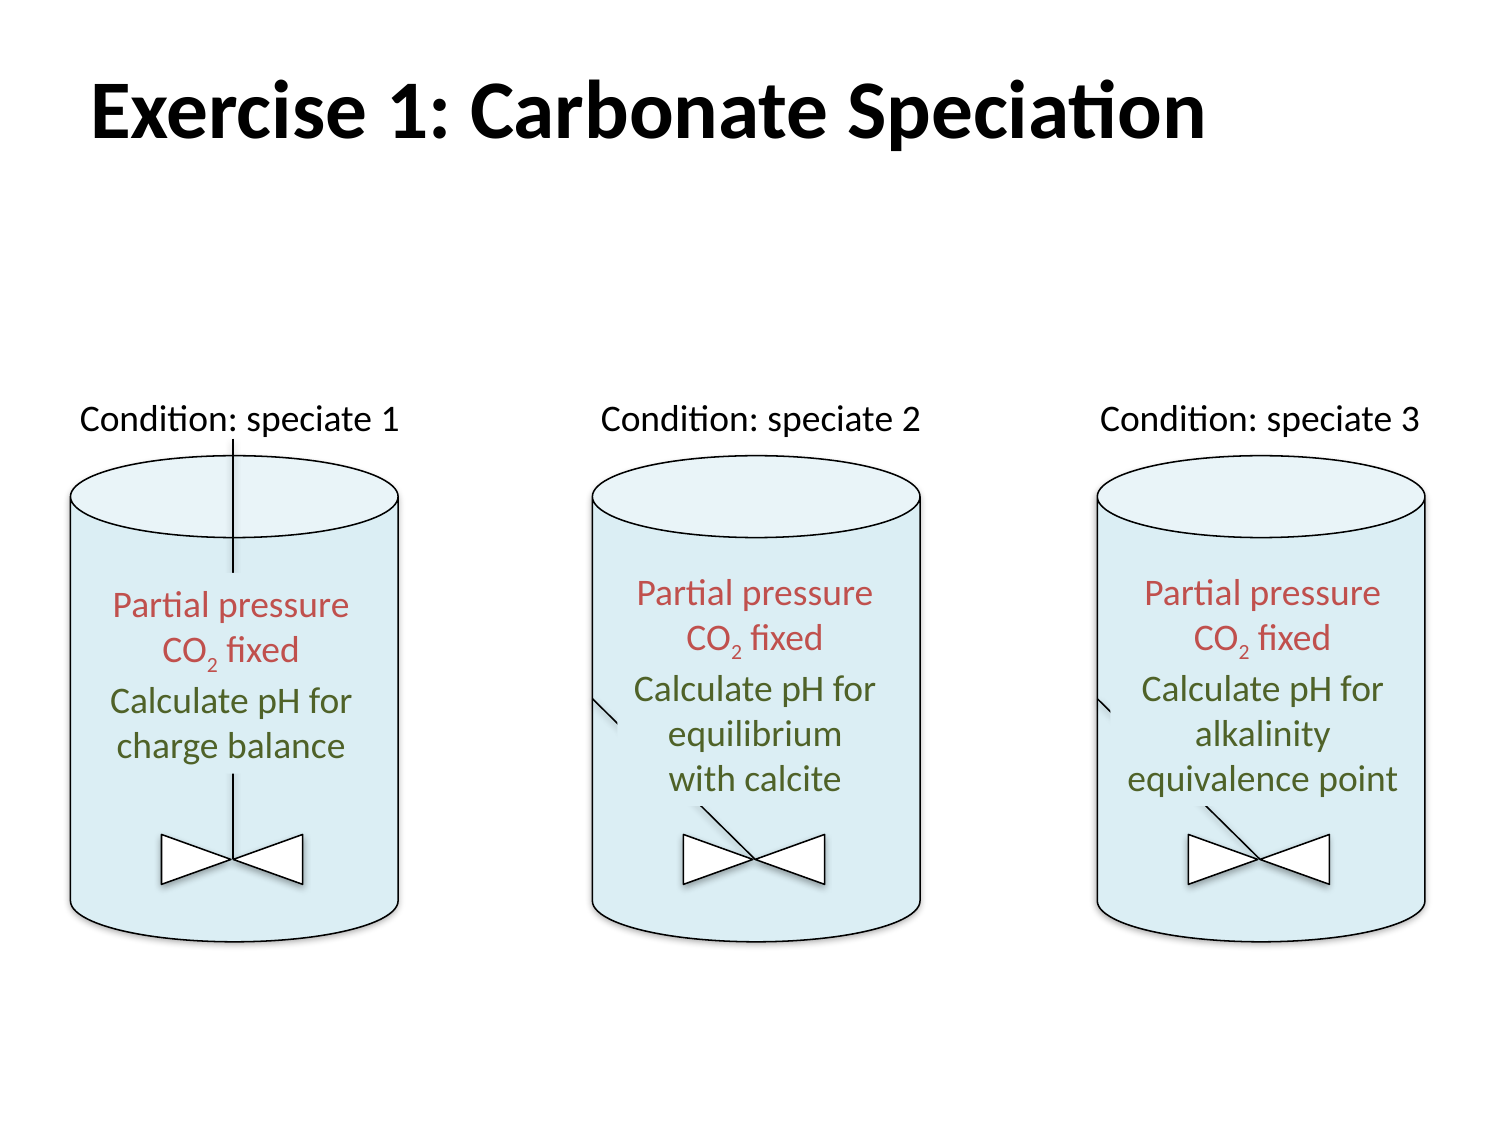

# Exercise 1: Carbonate Speciation
Condition: speciate 1
Condition: speciate 2
Condition: speciate 3

Partial pressure CO2 fixed
Calculate pH for equilibrium with calcite
Partial pressure CO2 fixed
Calculate pH for alkalinity equivalence point
Partial pressure CO2 fixed
Calculate pH for charge balance